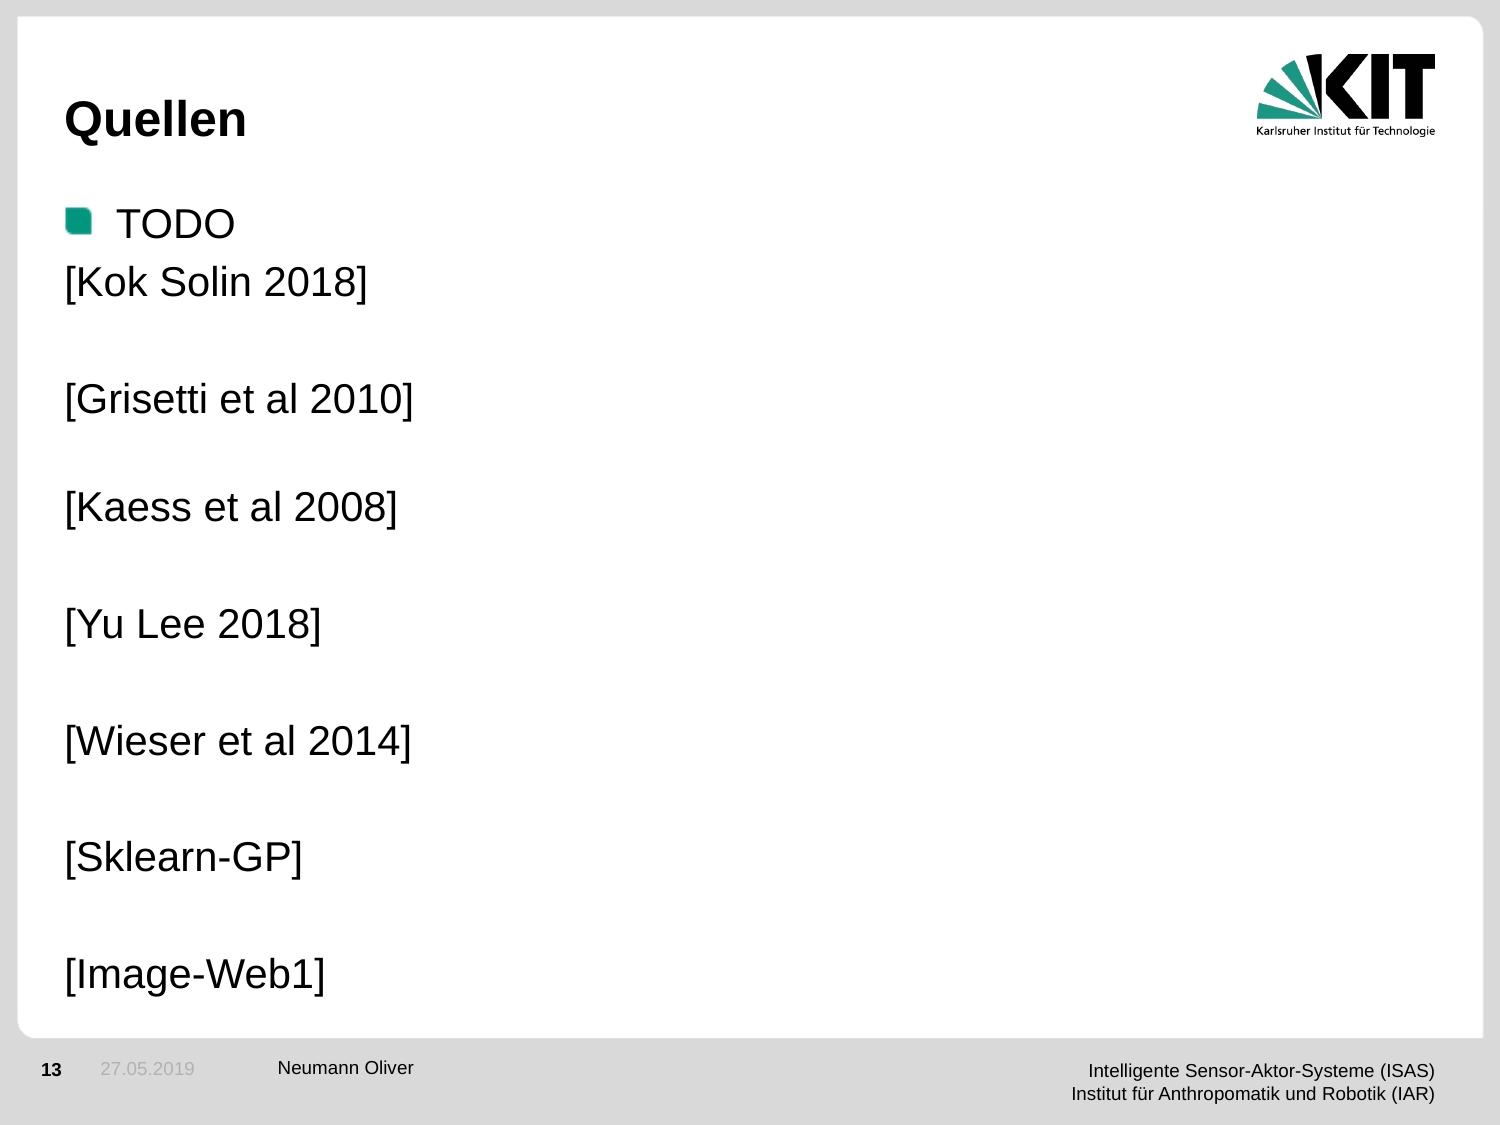

# Quellen
TODO
[Kok Solin 2018]

[Grisetti et al 2010]
[Kaess et al 2008]

[Yu Lee 2018]

[Wieser et al 2014]

[Sklearn-GP]

[Image-Web1]

27.05.2019